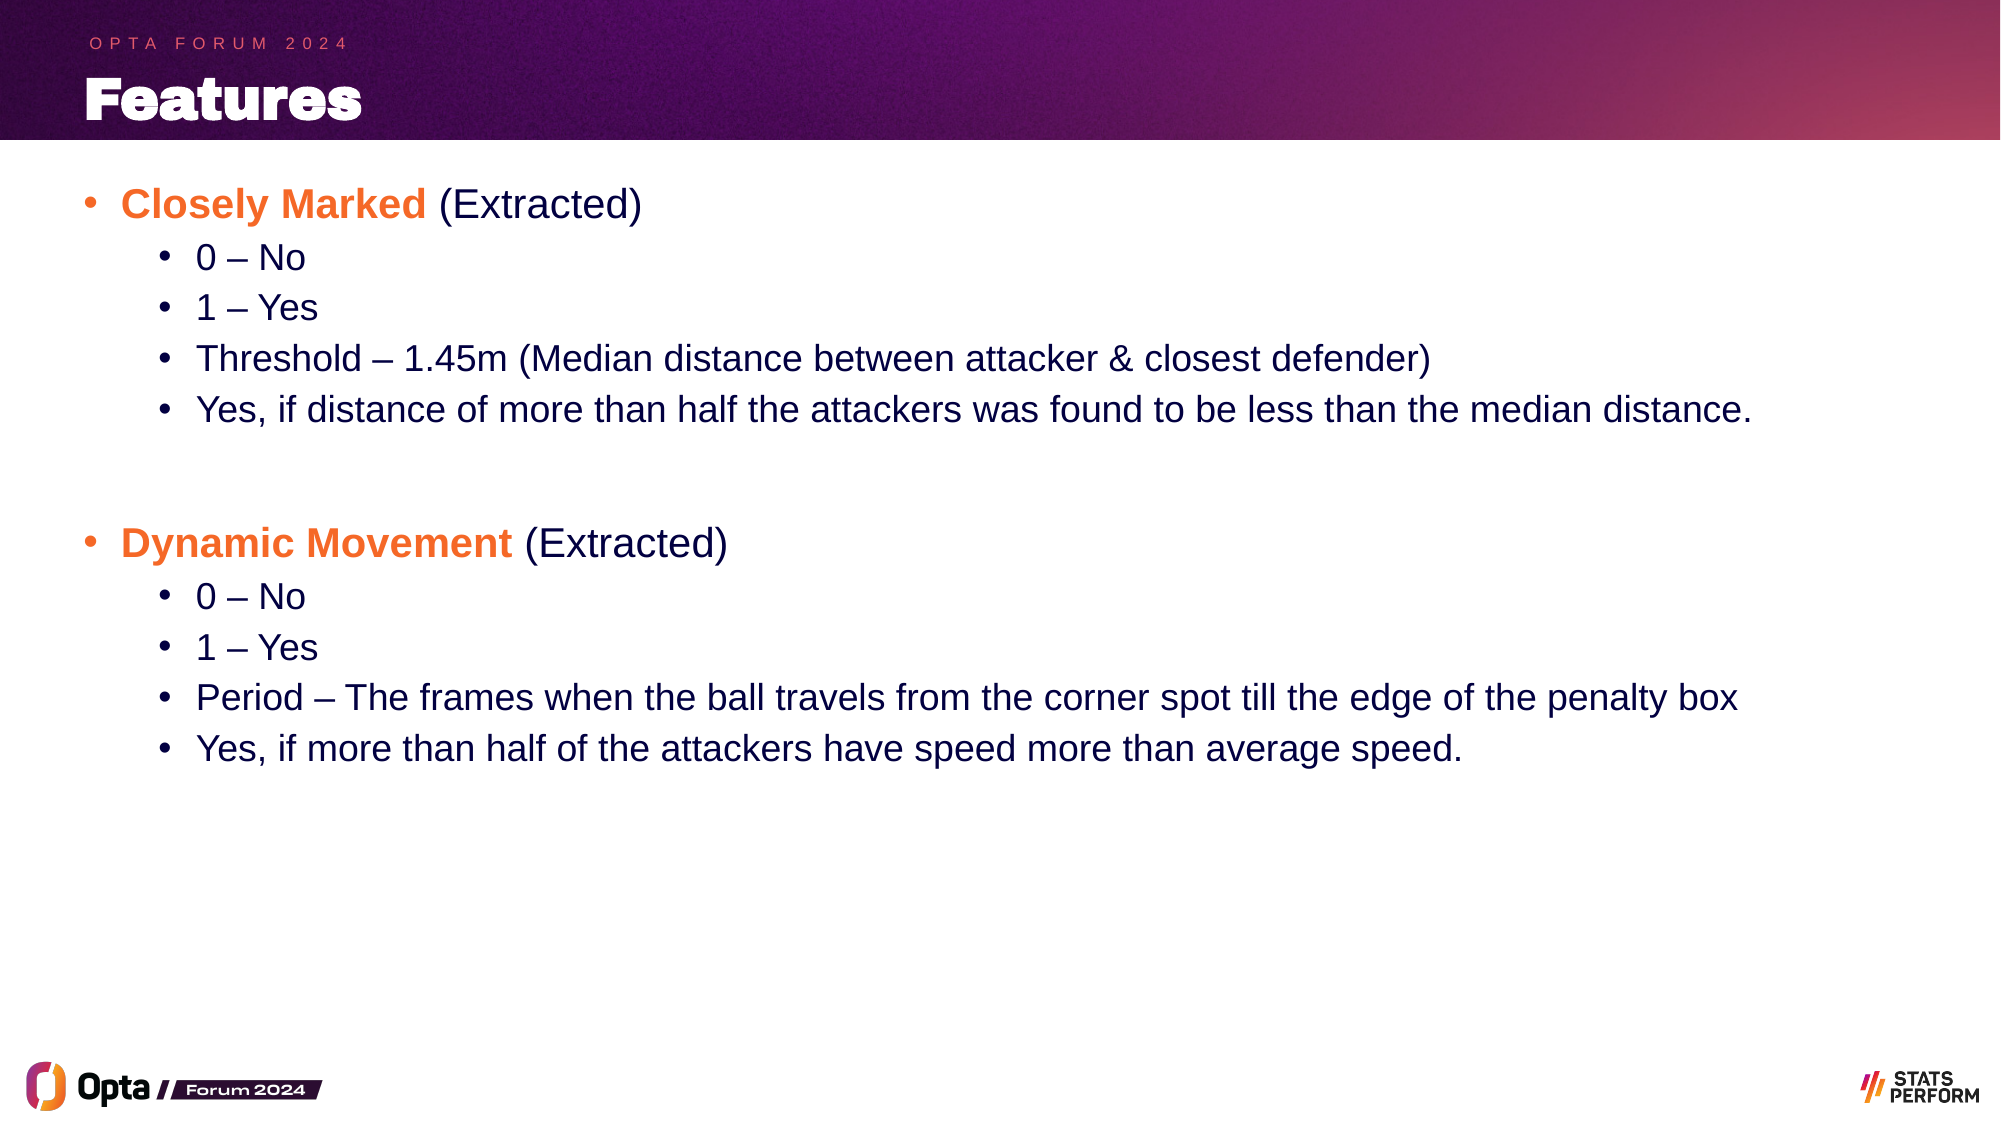

# Features
Closely Marked (Extracted)
0 – No
1 – Yes
Threshold – 1.45m (Median distance between attacker & closest defender)
Yes, if distance of more than half the attackers was found to be less than the median distance.

Dynamic Movement (Extracted)
0 – No
1 – Yes
Period – The frames when the ball travels from the corner spot till the edge of the penalty box
Yes, if more than half of the attackers have speed more than average speed.